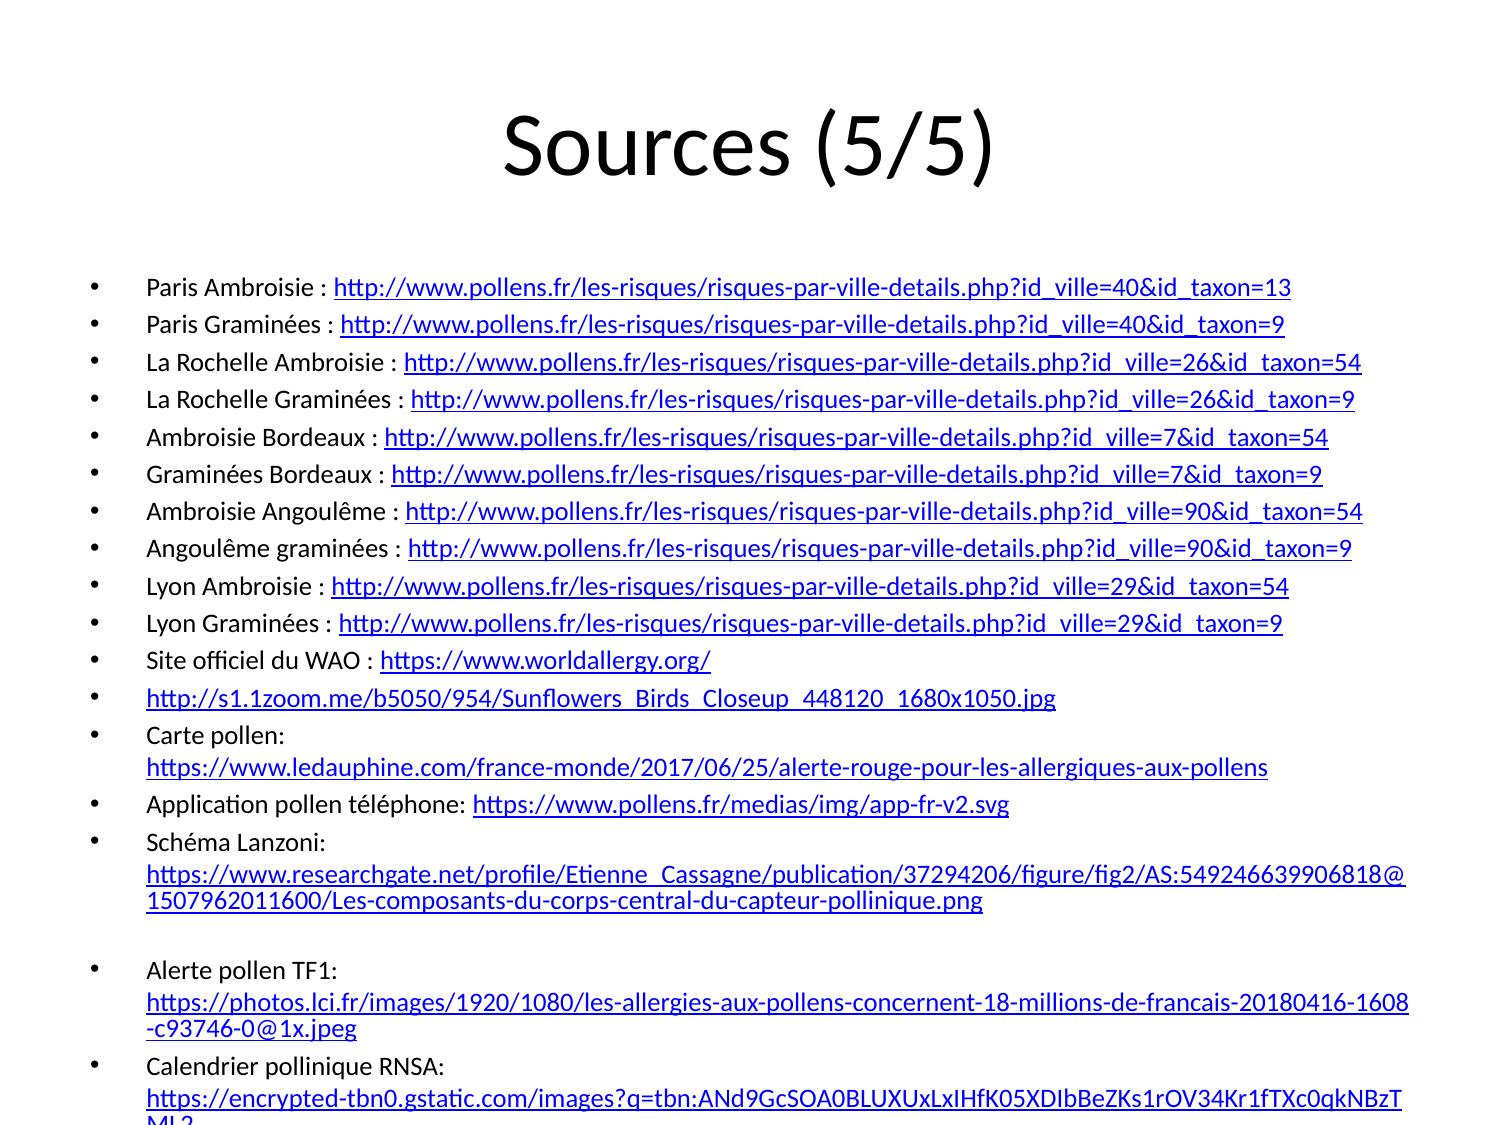

# Sources (5/5)
Paris Ambroisie : http://www.pollens.fr/les-risques/risques-par-ville-details.php?id_ville=40&id_taxon=13
Paris Graminées : http://www.pollens.fr/les-risques/risques-par-ville-details.php?id_ville=40&id_taxon=9
La Rochelle Ambroisie : http://www.pollens.fr/les-risques/risques-par-ville-details.php?id_ville=26&id_taxon=54
La Rochelle Graminées : http://www.pollens.fr/les-risques/risques-par-ville-details.php?id_ville=26&id_taxon=9
Ambroisie Bordeaux : http://www.pollens.fr/les-risques/risques-par-ville-details.php?id_ville=7&id_taxon=54
Graminées Bordeaux : http://www.pollens.fr/les-risques/risques-par-ville-details.php?id_ville=7&id_taxon=9
Ambroisie Angoulême : http://www.pollens.fr/les-risques/risques-par-ville-details.php?id_ville=90&id_taxon=54
Angoulême graminées : http://www.pollens.fr/les-risques/risques-par-ville-details.php?id_ville=90&id_taxon=9
Lyon Ambroisie : http://www.pollens.fr/les-risques/risques-par-ville-details.php?id_ville=29&id_taxon=54
Lyon Graminées : http://www.pollens.fr/les-risques/risques-par-ville-details.php?id_ville=29&id_taxon=9
Site officiel du WAO : https://www.worldallergy.org/
http://s1.1zoom.me/b5050/954/Sunflowers_Birds_Closeup_448120_1680x1050.jpg
Carte pollen: https://www.ledauphine.com/france-monde/2017/06/25/alerte-rouge-pour-les-allergiques-aux-pollens
Application pollen téléphone: https://www.pollens.fr/medias/img/app-fr-v2.svg
Schéma Lanzoni: https://www.researchgate.net/profile/Etienne_Cassagne/publication/37294206/figure/fig2/AS:549246639906818@1507962011600/Les-composants-du-corps-central-du-capteur-pollinique.png
Alerte pollen TF1: https://photos.lci.fr/images/1920/1080/les-allergies-aux-pollens-concernent-18-millions-de-francais-20180416-1608-c93746-0@1x.jpeg
Calendrier pollinique RNSA: https://encrypted-tbn0.gstatic.com/images?q=tbn:ANd9GcSOA0BLUXUxLxIHfK05XDIbBeZKs1rOV34Kr1fTXc0qkNBzTML2
Données pollen: http://www.fao.org/3/u8480e/u8480e07.htm